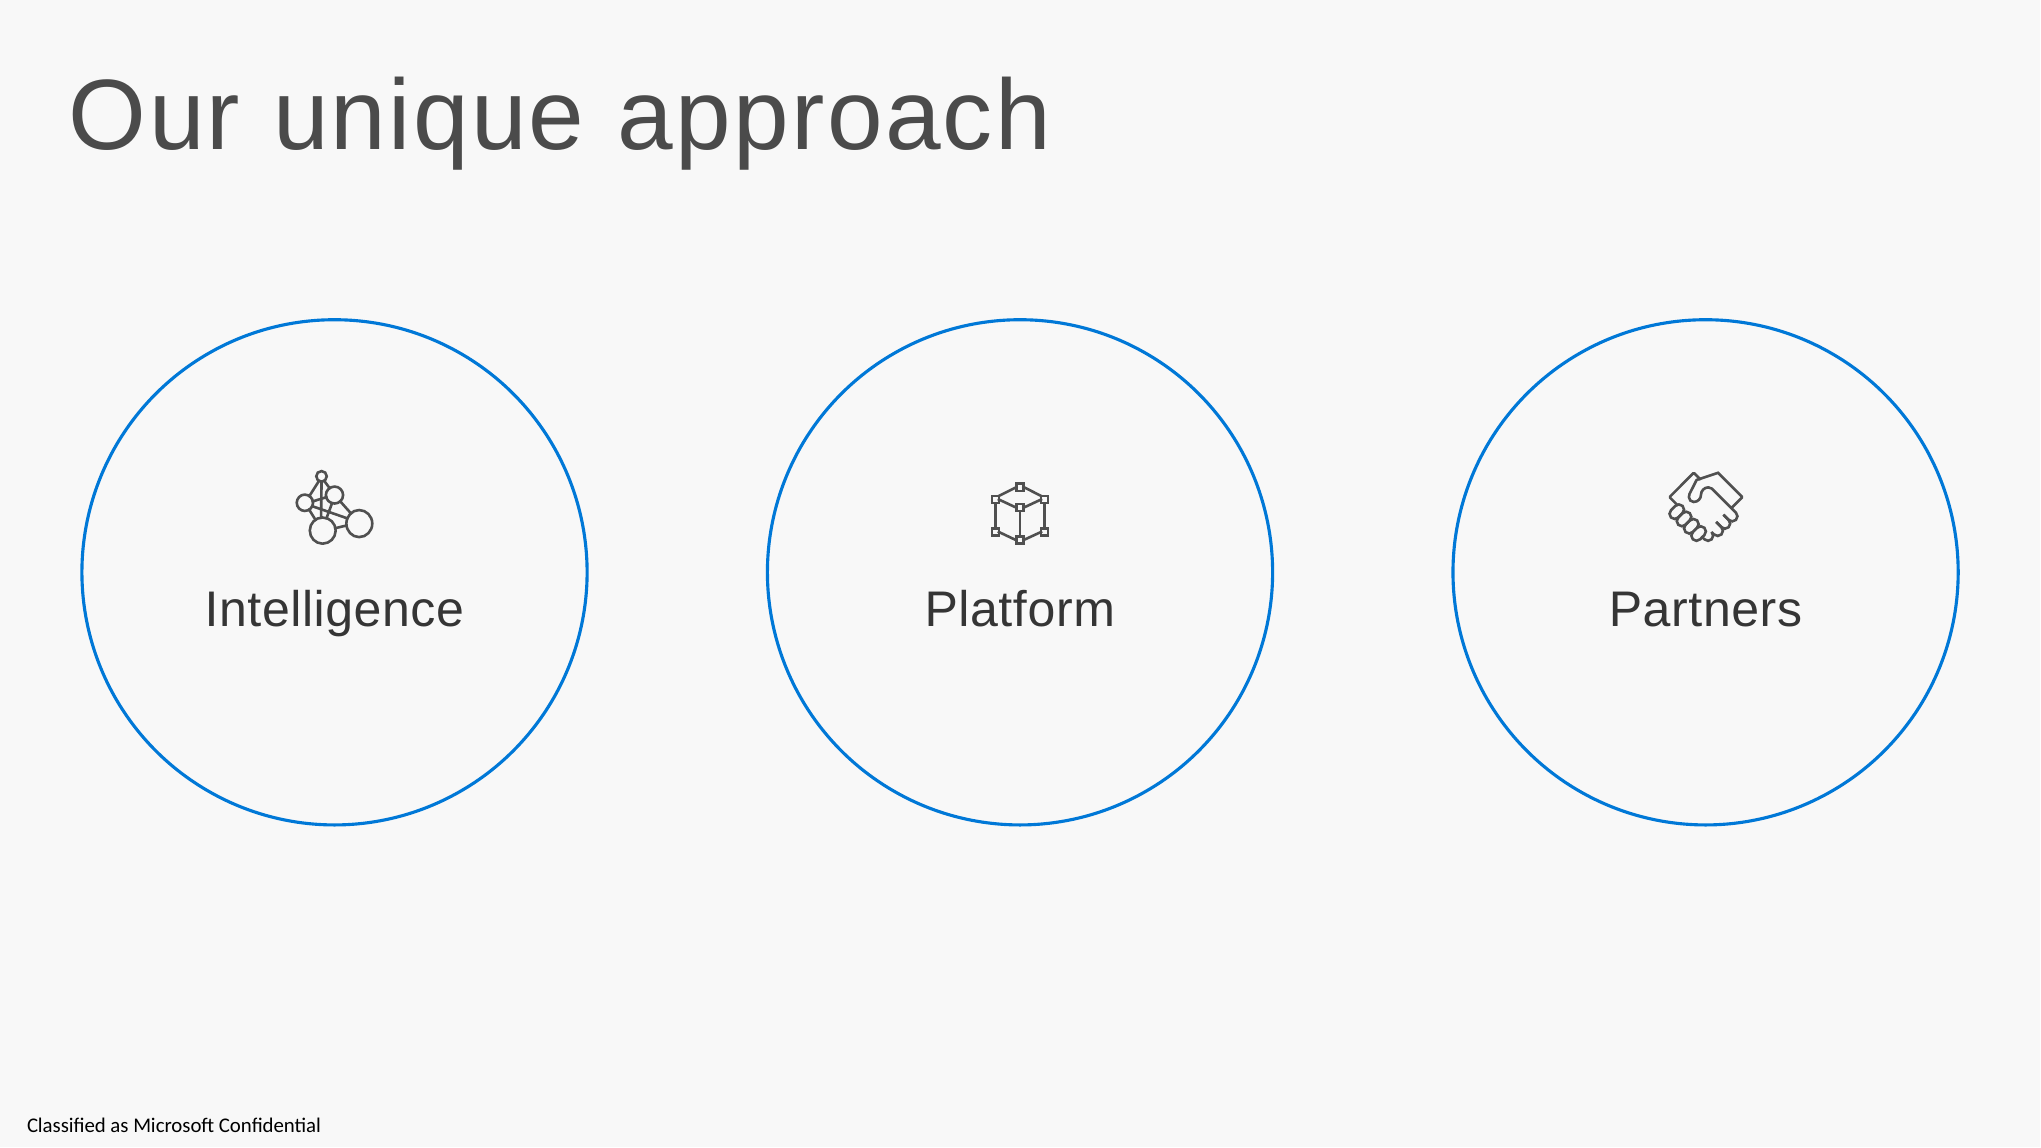

# Our unique approach

Intelligence
Platform
Partners